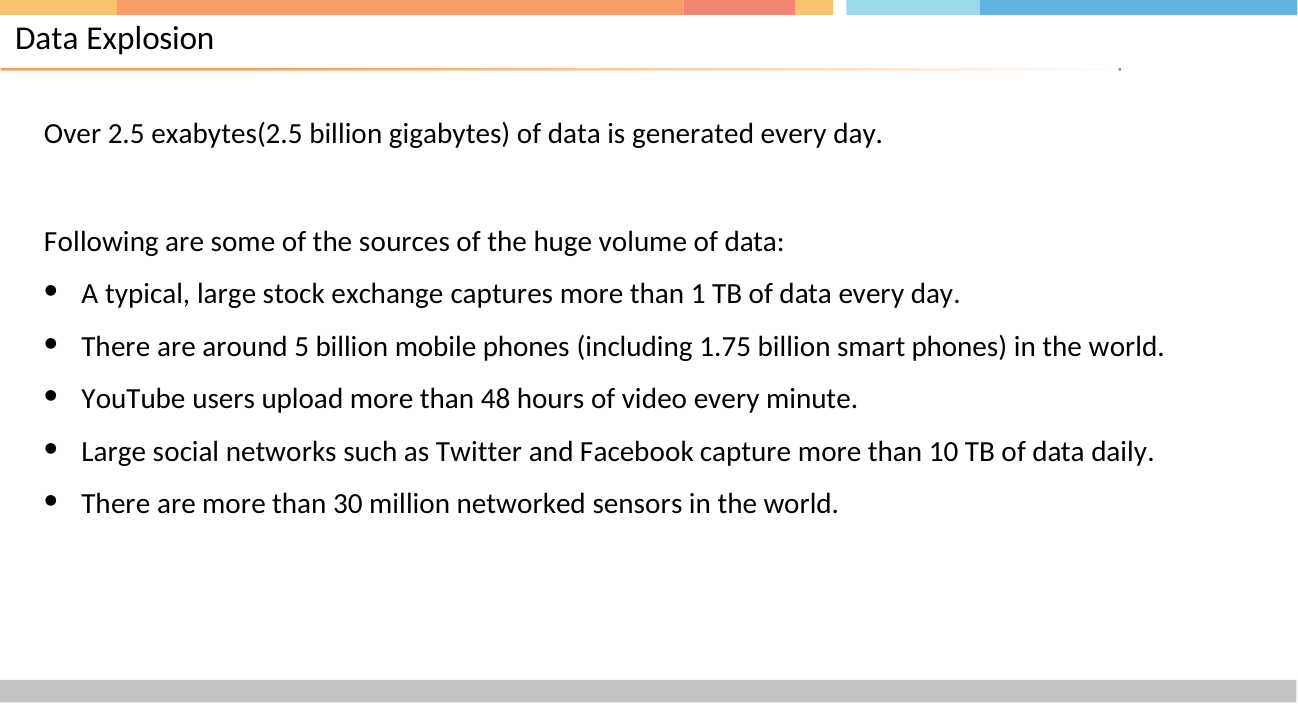

# Data Explosion

Over 2.5 exabytes(2.5 billion gigabytes) of data is generated every day.

Following are some of the sources of the huge volume of data:
A typical, large stock exchange captures more than 1 TB of data every day.
There are around 5 billion mobile phones (including 1.75 billion smart phones) in the world.
YouTube users upload more than 48 hours of video every minute.
Large social networks such as Twitter and Facebook capture more than 10 TB of data daily.
There are more than 30 million networked sensors in the world.